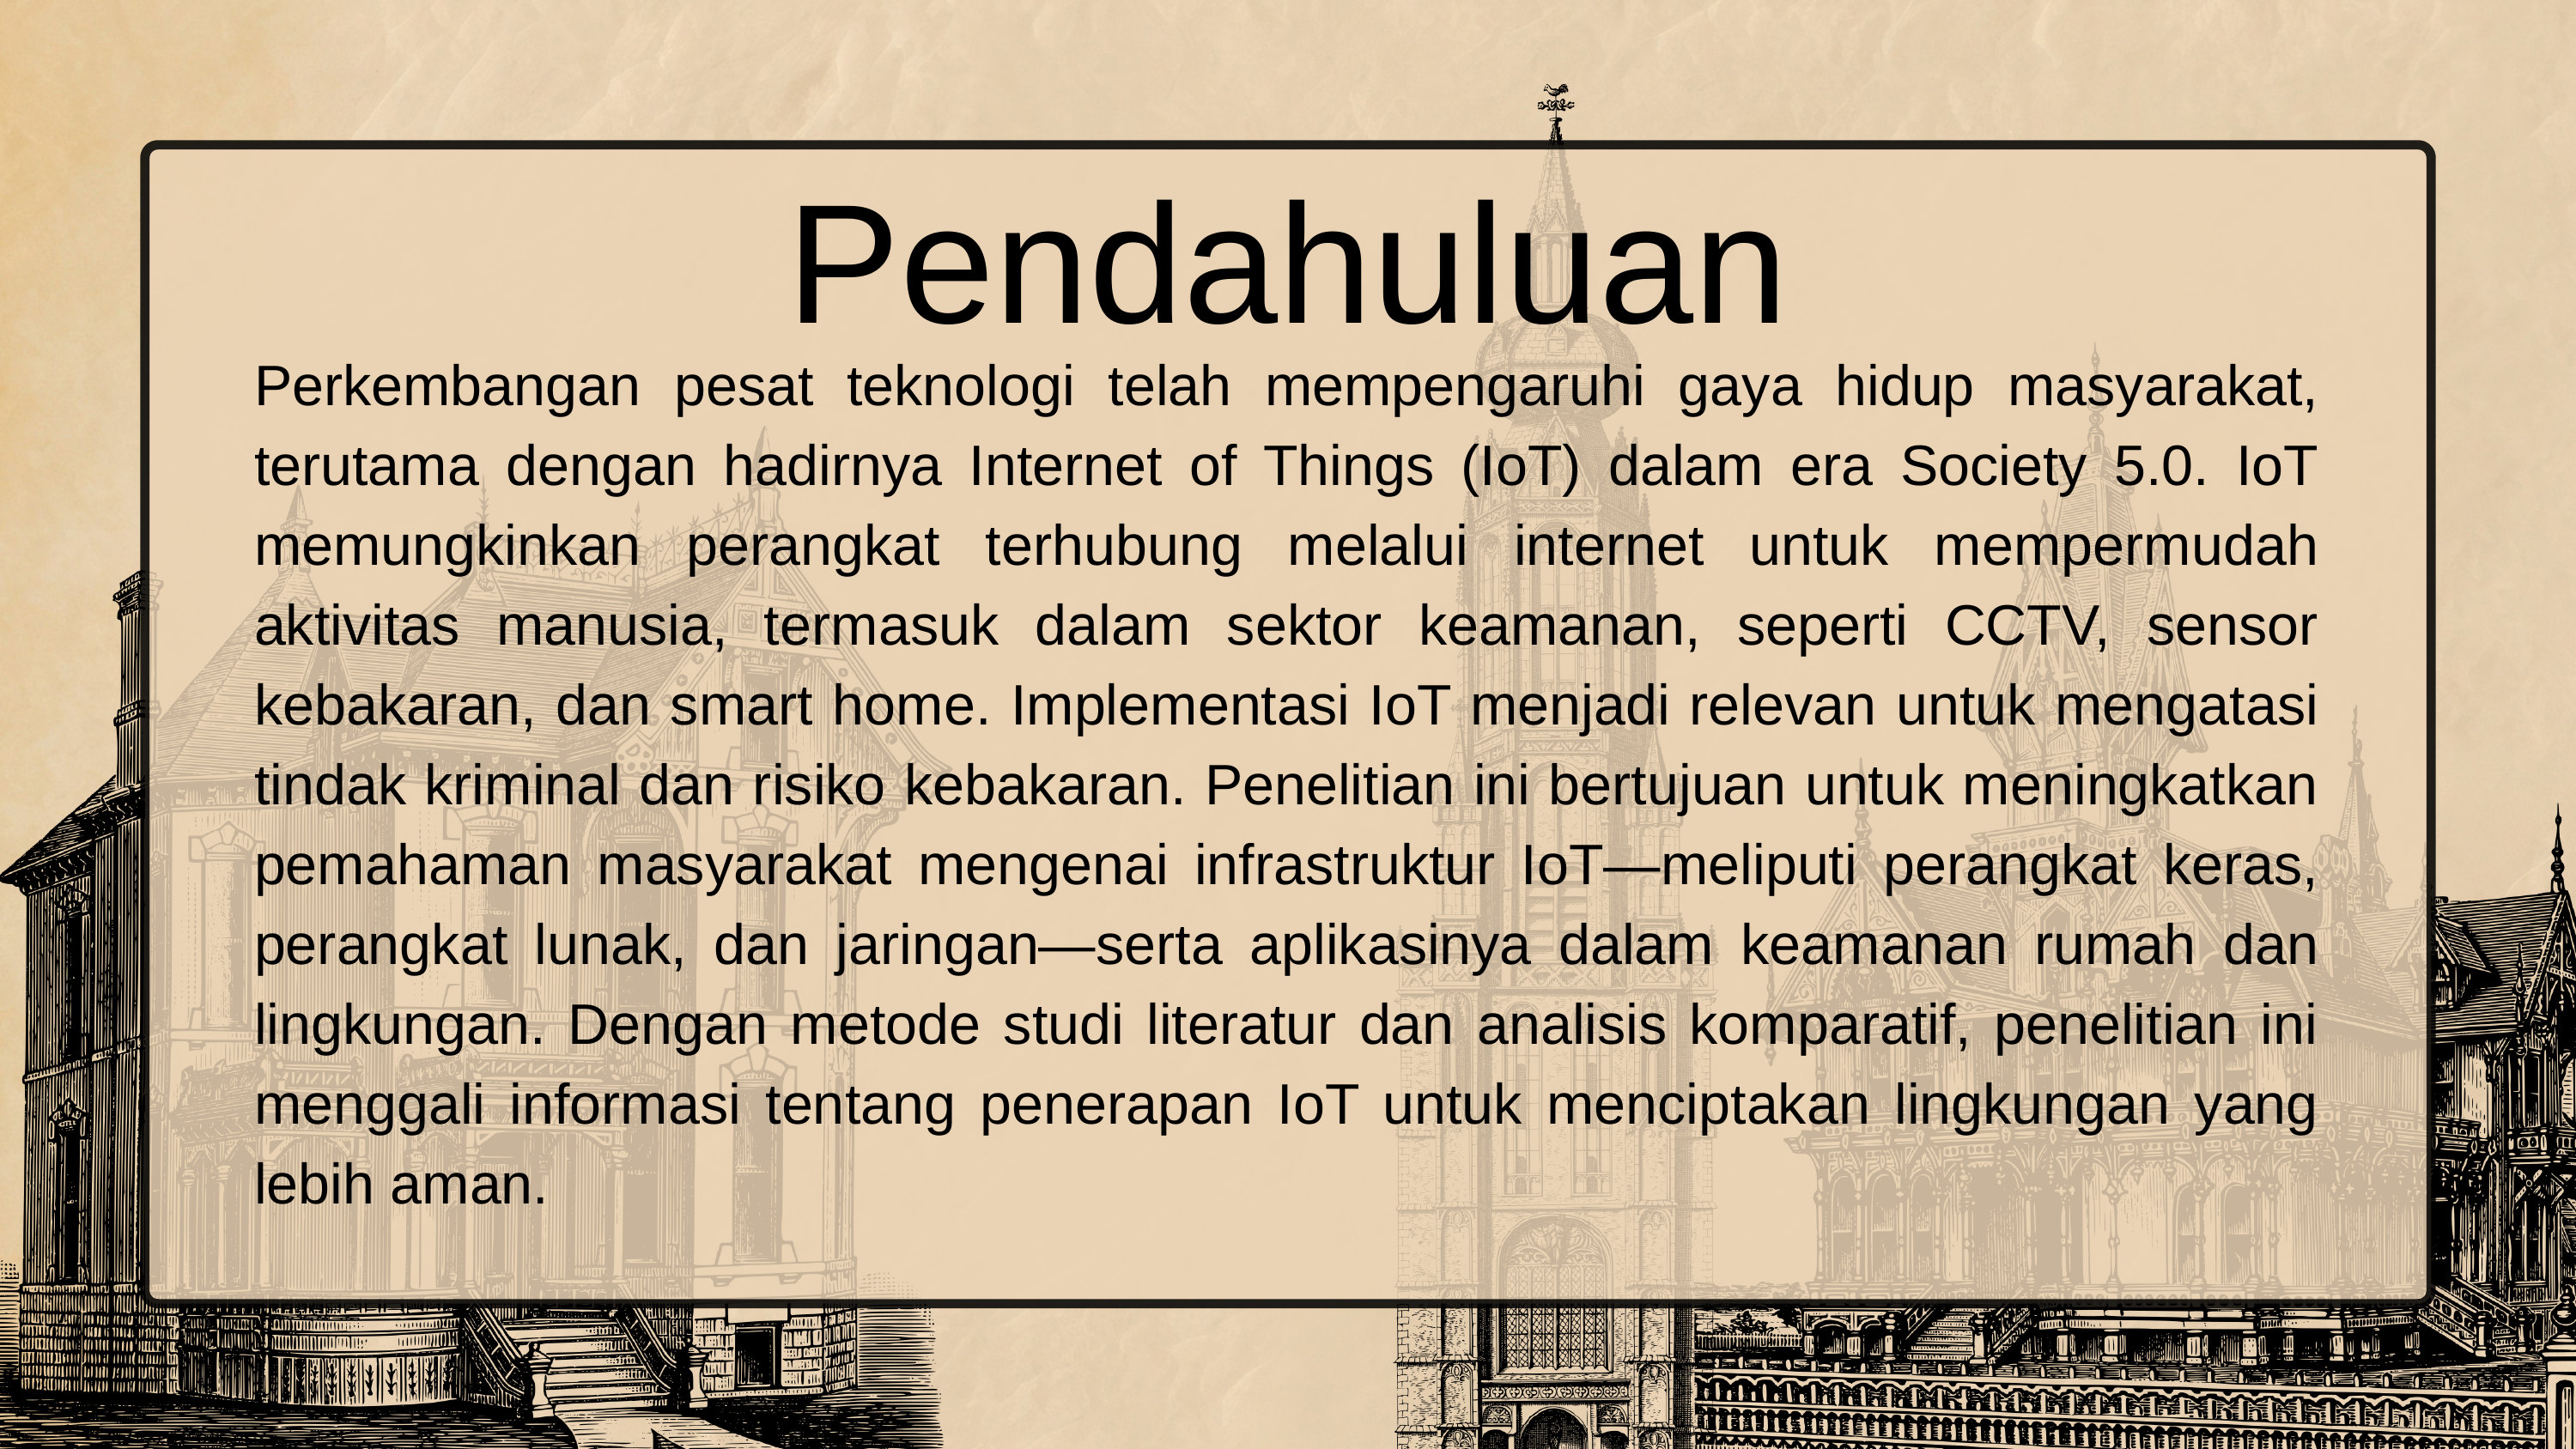

Pendahuluan

Perkembangan pesat teknologi telah mempengaruhi gaya hidup masyarakat, terutama dengan hadirnya Internet of Things (IoT) dalam era Society 5.0. IoT memungkinkan perangkat terhubung melalui internet untuk mempermudah aktivitas manusia, termasuk dalam sektor keamanan, seperti CCTV, sensor kebakaran, dan smart home. Implementasi IoT menjadi relevan untuk mengatasi tindak kriminal dan risiko kebakaran. Penelitian ini bertujuan untuk meningkatkan pemahaman masyarakat mengenai infrastruktur IoT—meliputi perangkat keras, perangkat lunak, dan jaringan—serta aplikasinya dalam keamanan rumah dan lingkungan. Dengan metode studi literatur dan analisis komparatif, penelitian ini menggali informasi tentang penerapan IoT untuk menciptakan lingkungan yang lebih aman.